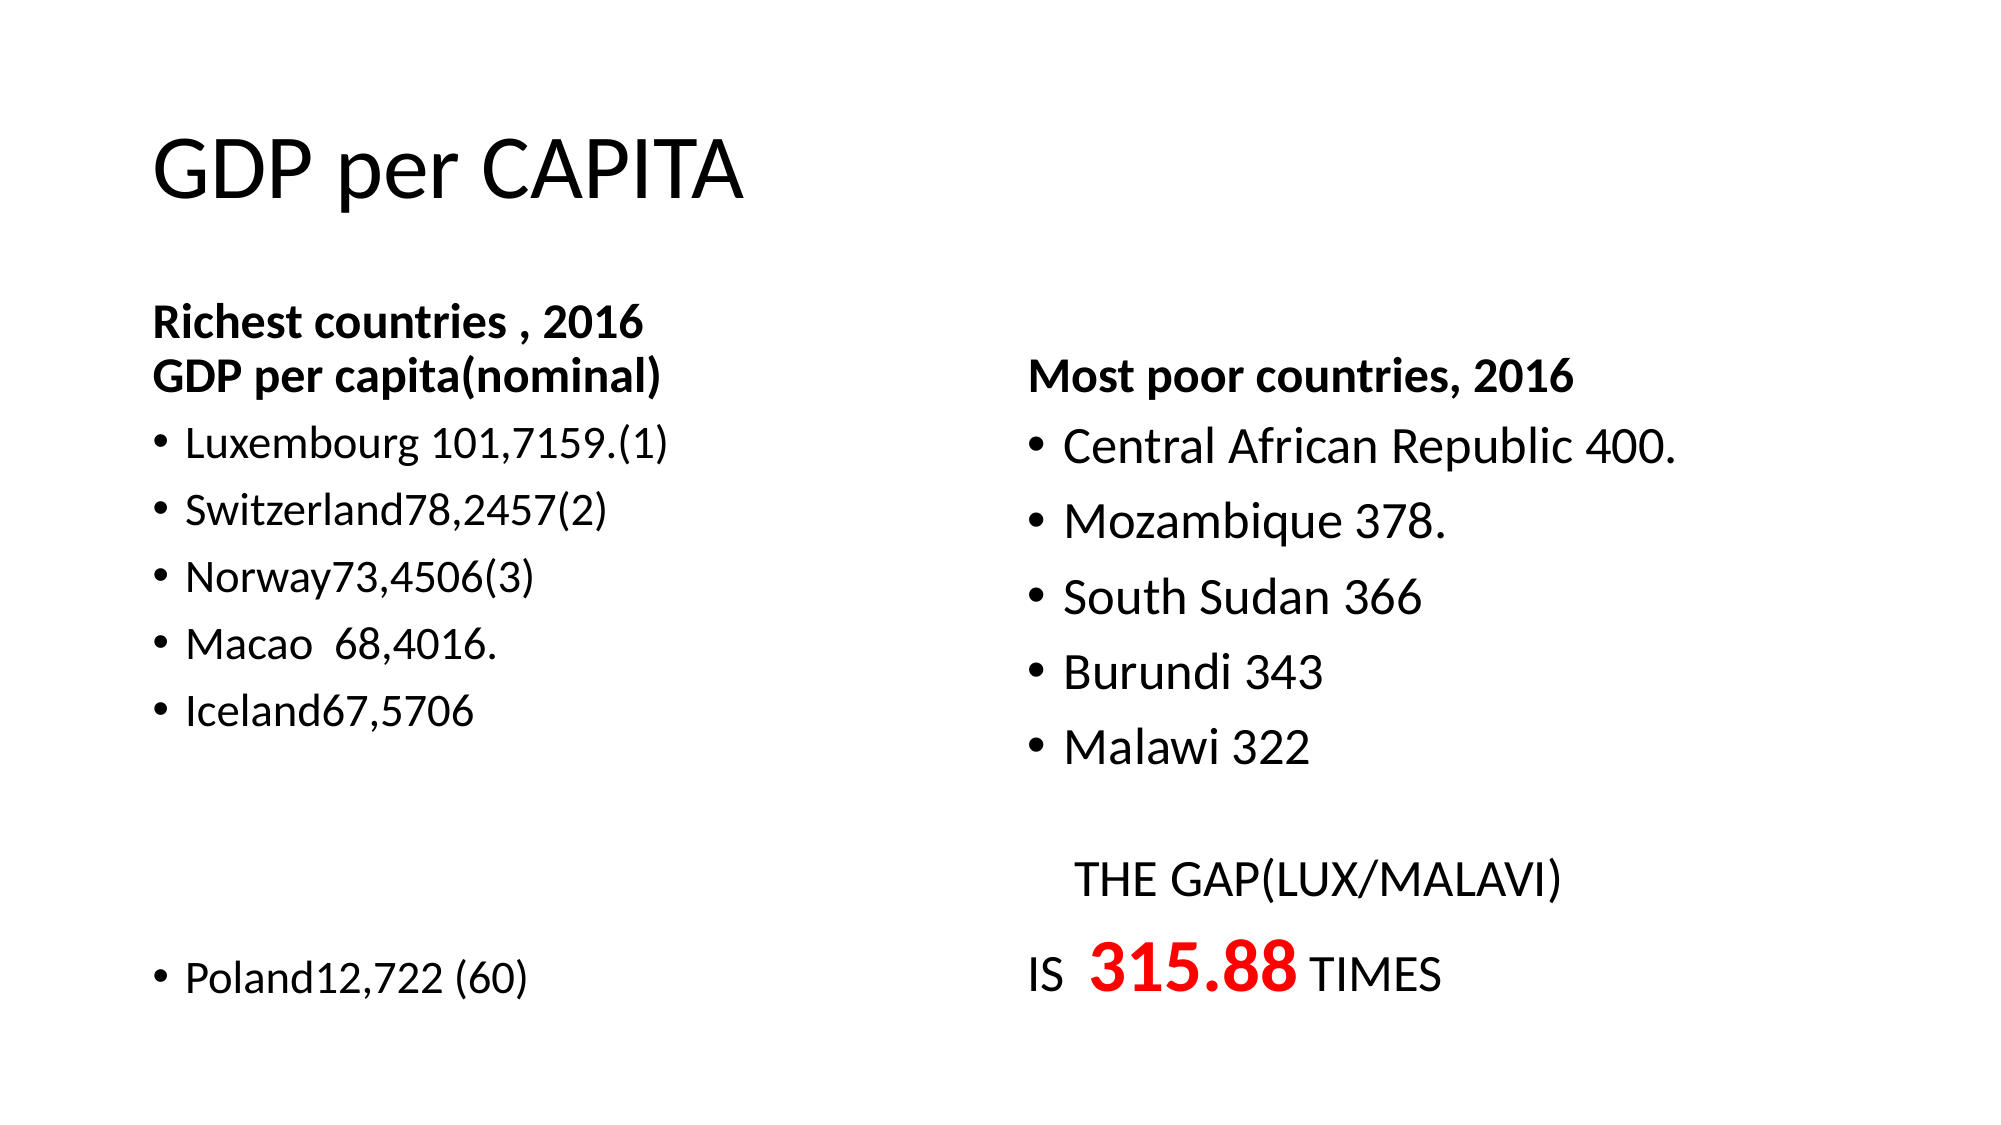

# GDP per CAPITA
Richest countries , 2016
GDP per capita(nominal)
Most poor countries, 2016
Luxembourg 101,7159.(1)
Switzerland78,2457(2)
Norway73,4506(3)
Macao  68,4016.
Iceland67,5706

Poland12,722 (60)

Central African Republic 400.
Mozambique 378.
South Sudan 366
Burundi 343
Malawi 322
    THE GAP(LUX/MALAVI)
IS  315.88 TIMES